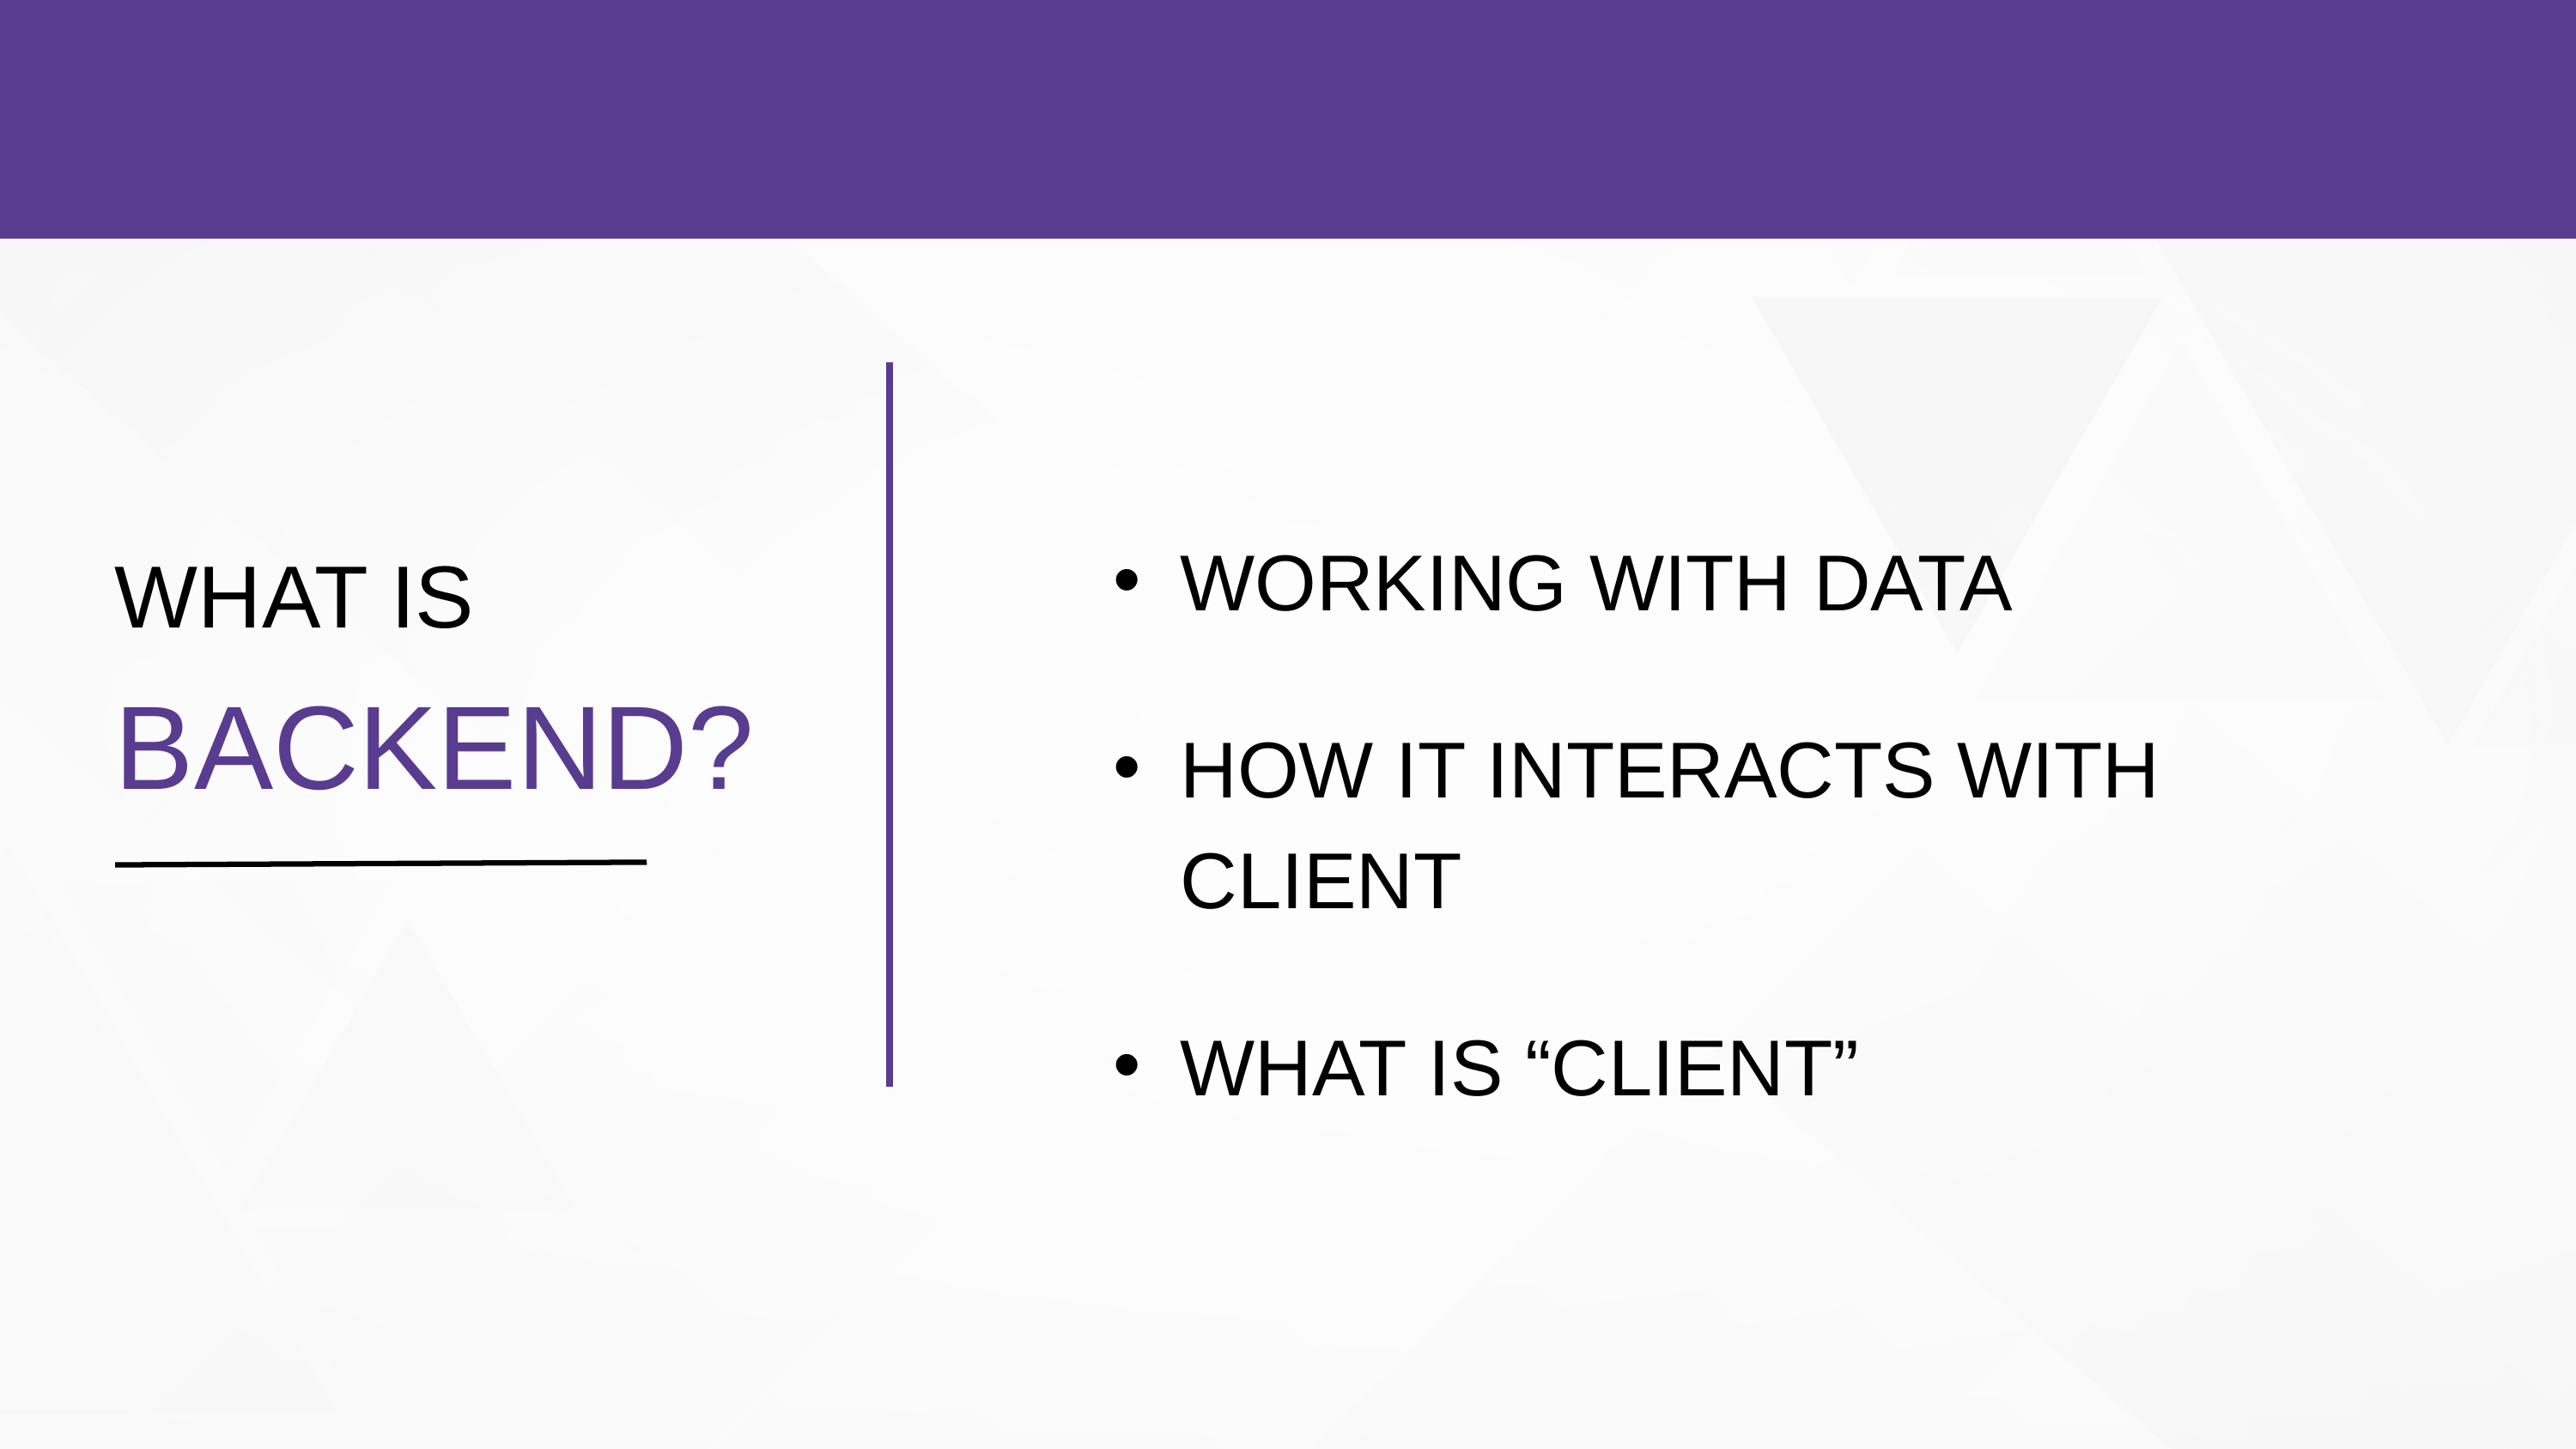

WORKING WITH DATA
WHAT IS
BACKEND?
HOW IT INTERACTS WITH CLIENT

WHAT IS “CLIENT”